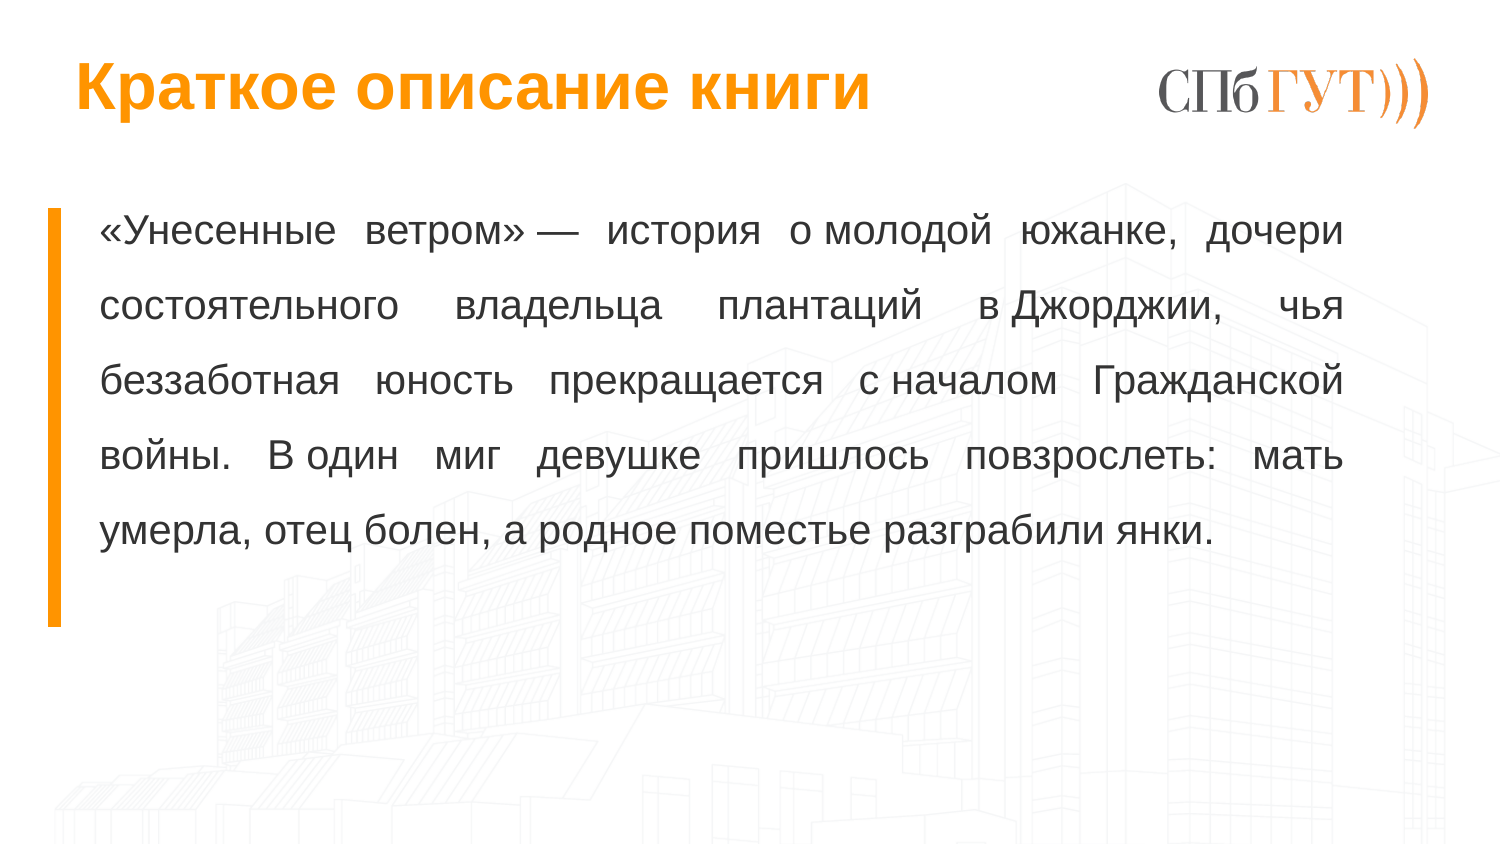

# Краткое описание книги
«Унесенные ветром» — история о молодой южанке, дочери состоятельного владельца плантаций в Джорджии, чья беззаботная юность прекращается с началом Гражданской войны. В один миг девушке пришлось повзрослеть: мать умерла, отец болен, а родное поместье разграбили янки.